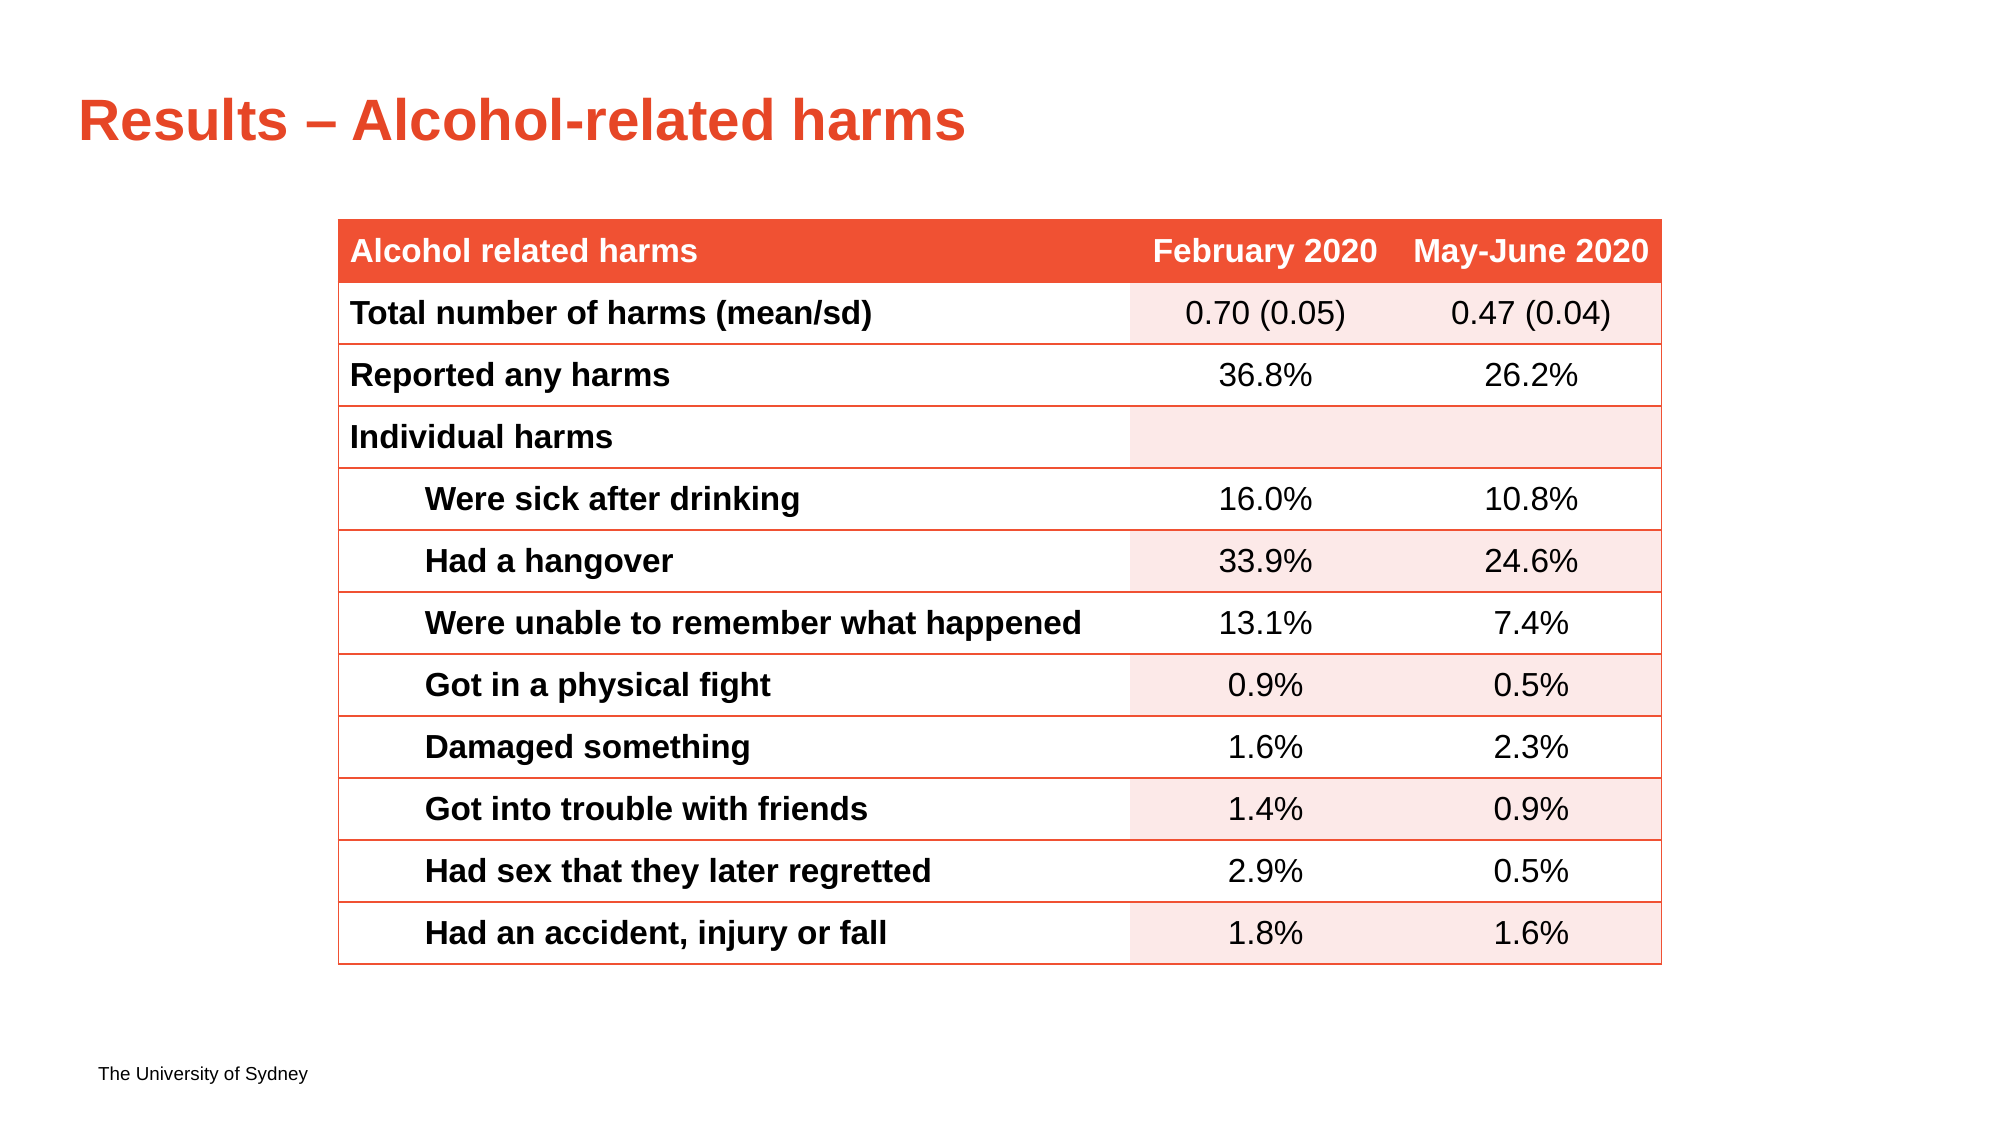

# Results – Alcohol-related harms
| Alcohol related harms | February 2020 | May-June 2020 |
| --- | --- | --- |
| Total number of harms (mean/sd) | 0.70 (0.05) | 0.47 (0.04) |
| Reported any harms | 36.8% | 26.2% |
| Individual harms |  |  |
| Were sick after drinking | 16.0% | 10.8% |
| Had a hangover | 33.9% | 24.6% |
| Were unable to remember what happened | 13.1% | 7.4% |
| Got in a physical fight | 0.9% | 0.5% |
| Damaged something | 1.6% | 2.3% |
| Got into trouble with friends | 1.4% | 0.9% |
| Had sex that they later regretted | 2.9% | 0.5% |
| Had an accident, injury or fall | 1.8% | 1.6% |